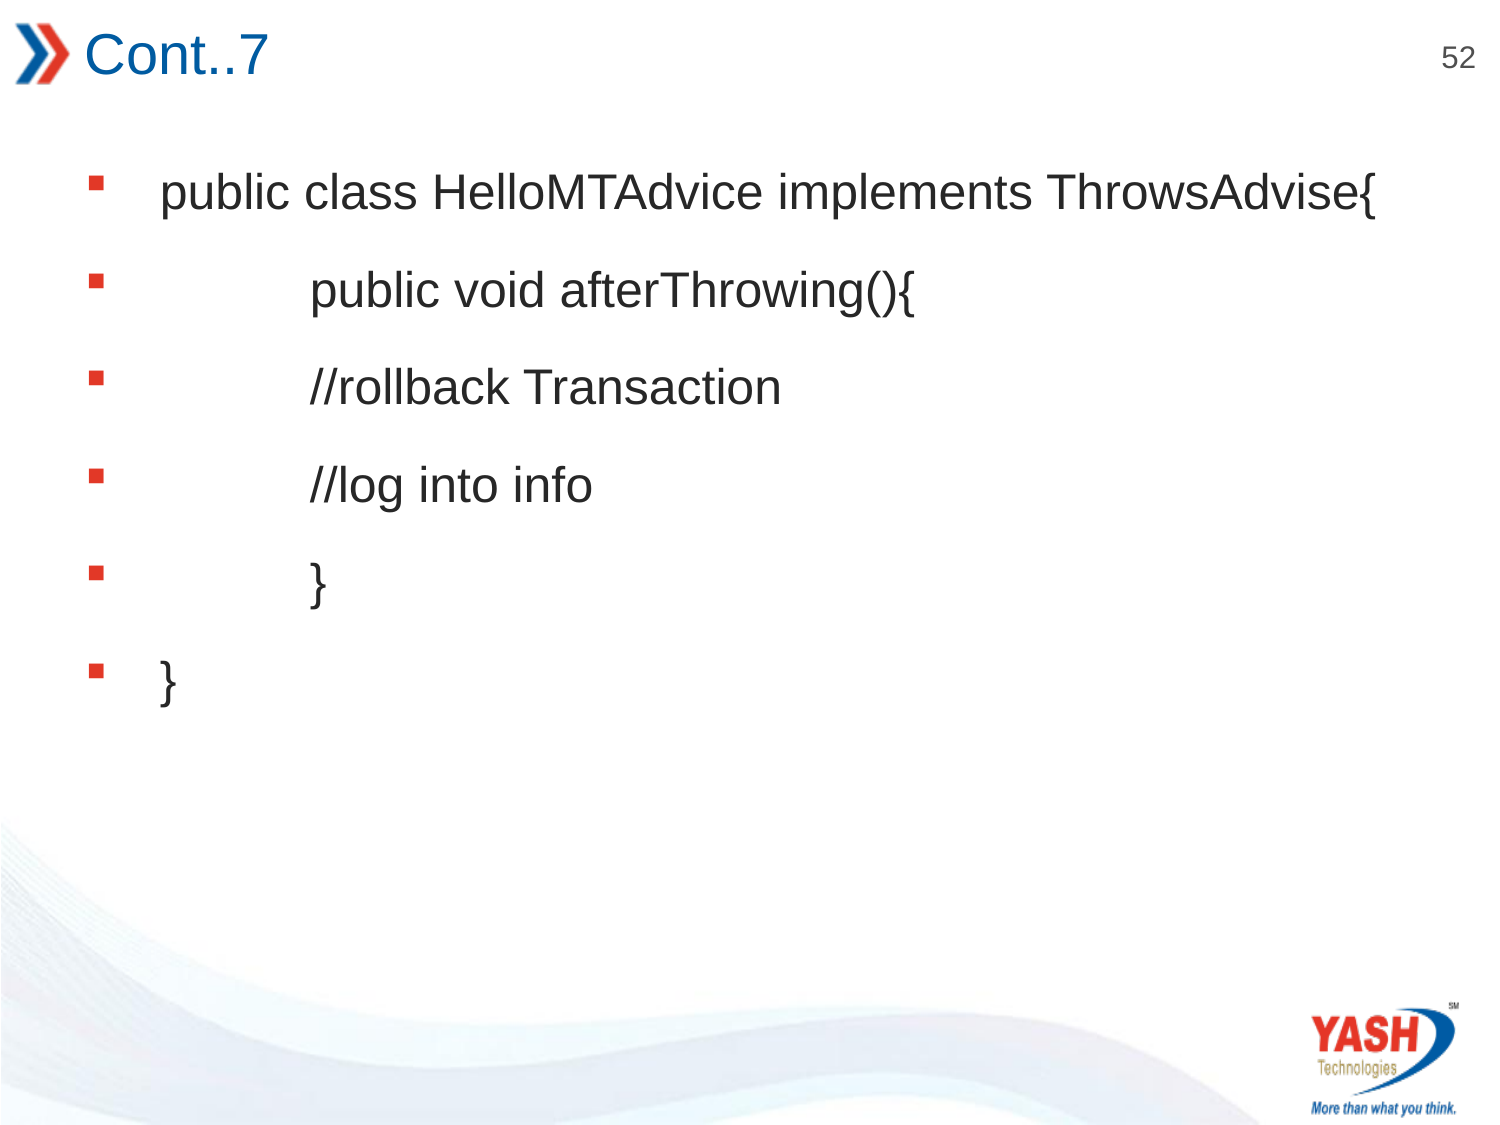

# Cont..7
public class HelloMTAdvice implements ThrowsAdvise{
	public void afterThrowing(){
	//rollback Transaction
	//log into info
	}
}